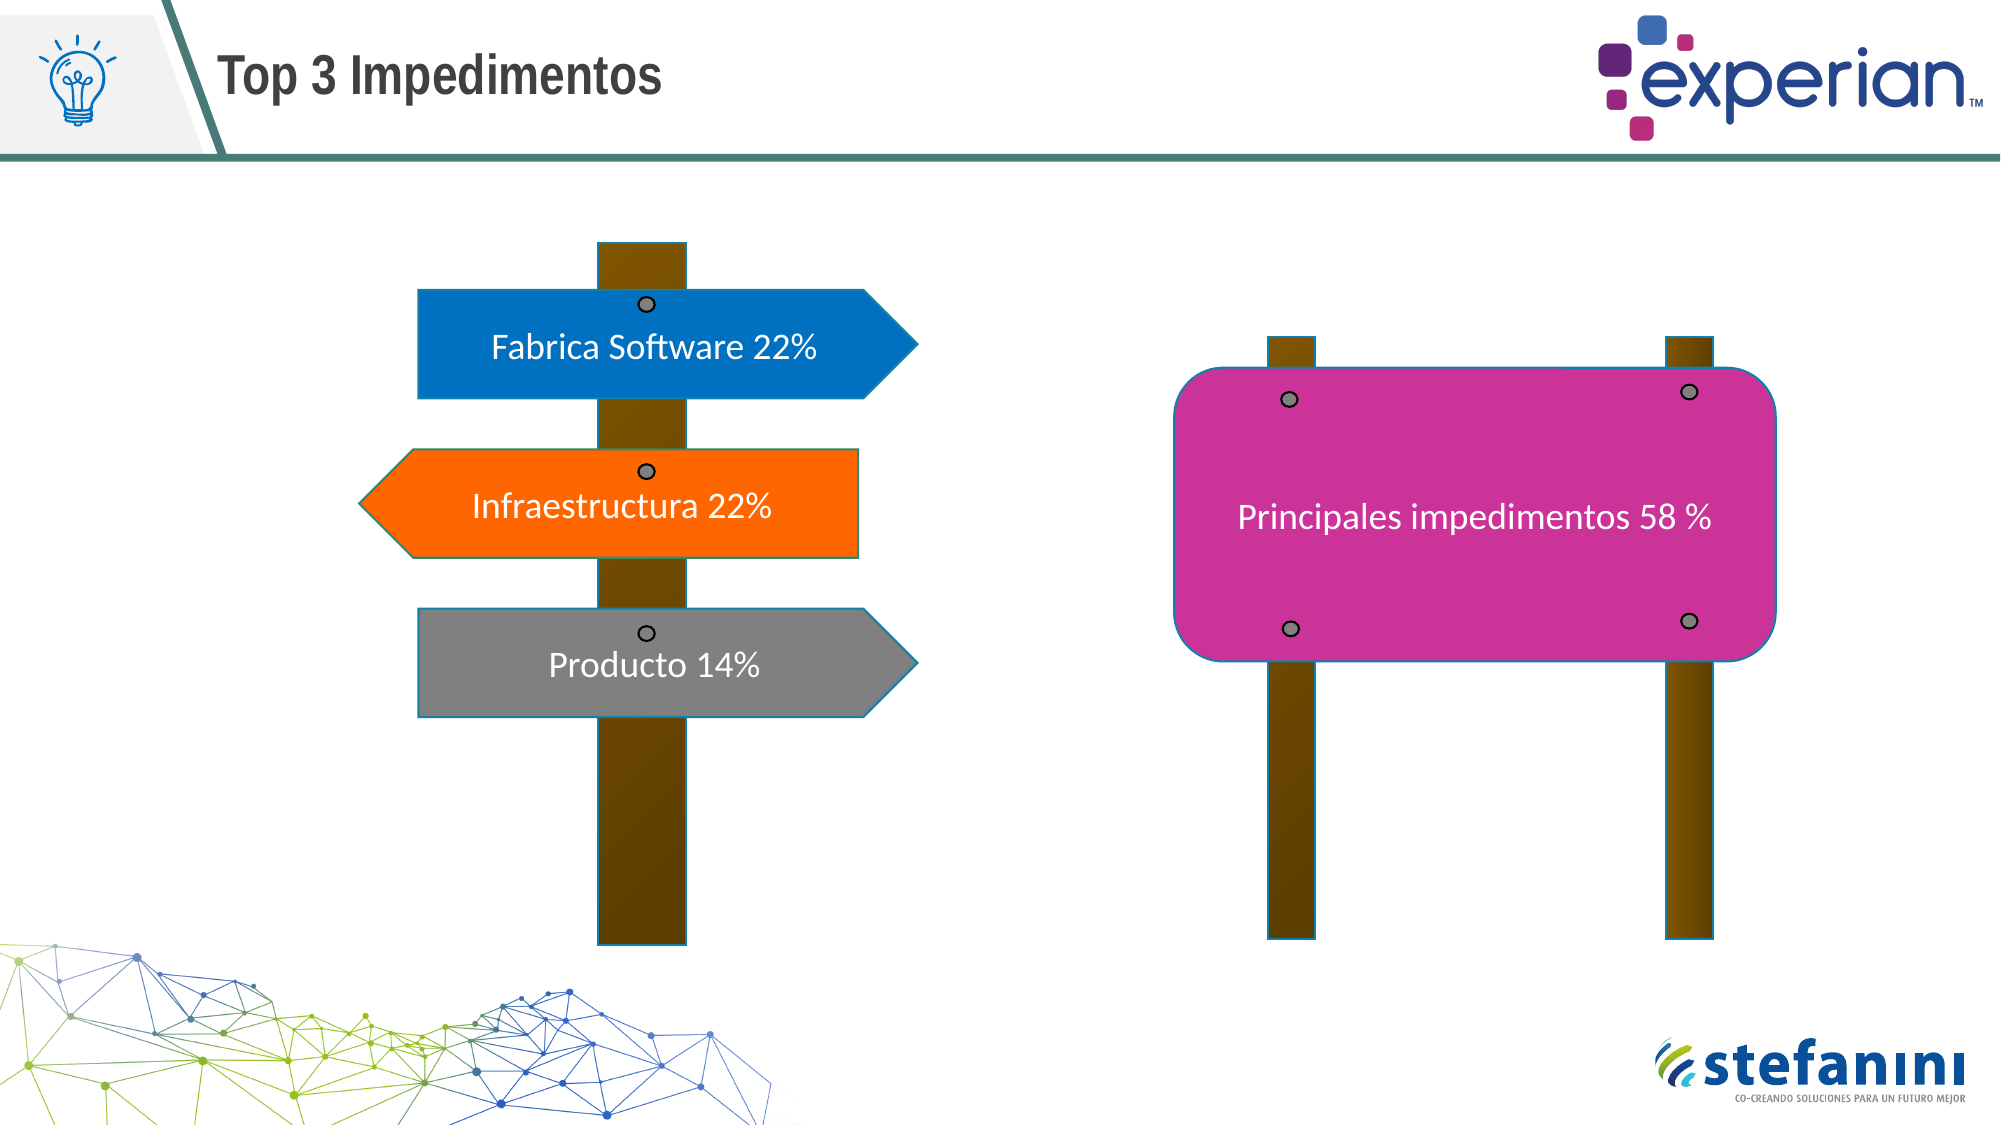

# Top 3 Impedimentos

Fabrica Software 22%
Infraestructura 22%
Producto 14%

Principales impedimentos 58 %